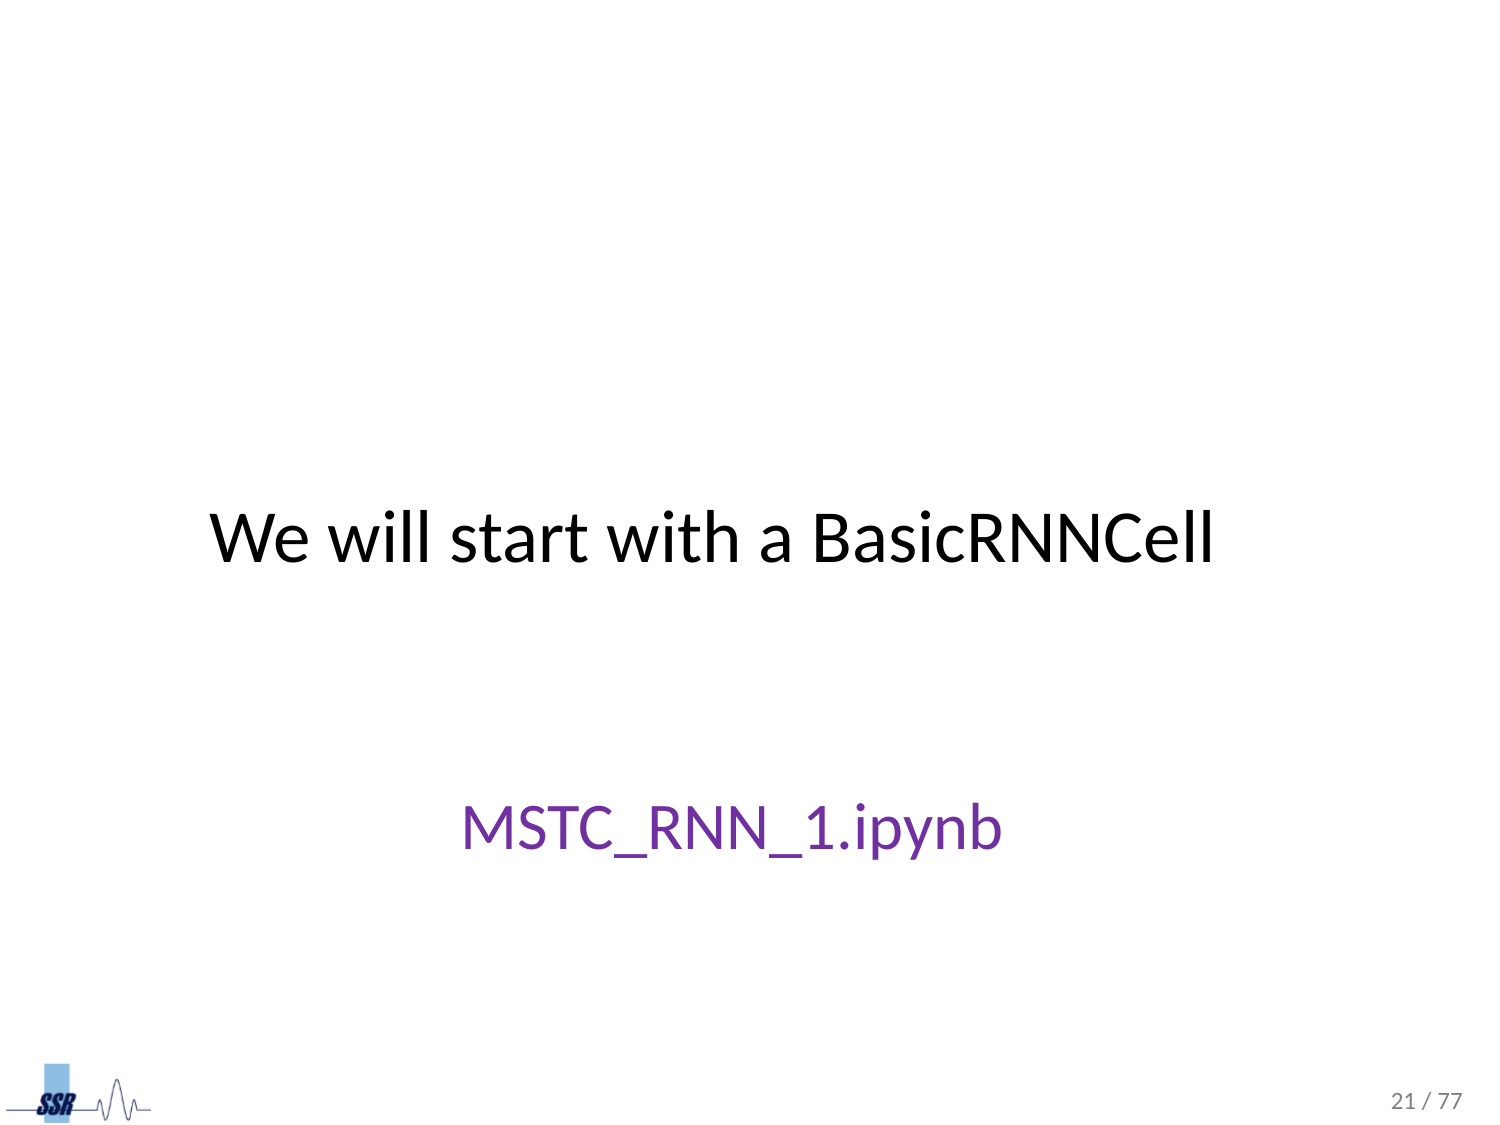

We will start with a BasicRNNCell
MSTC_RNN_1.ipynb